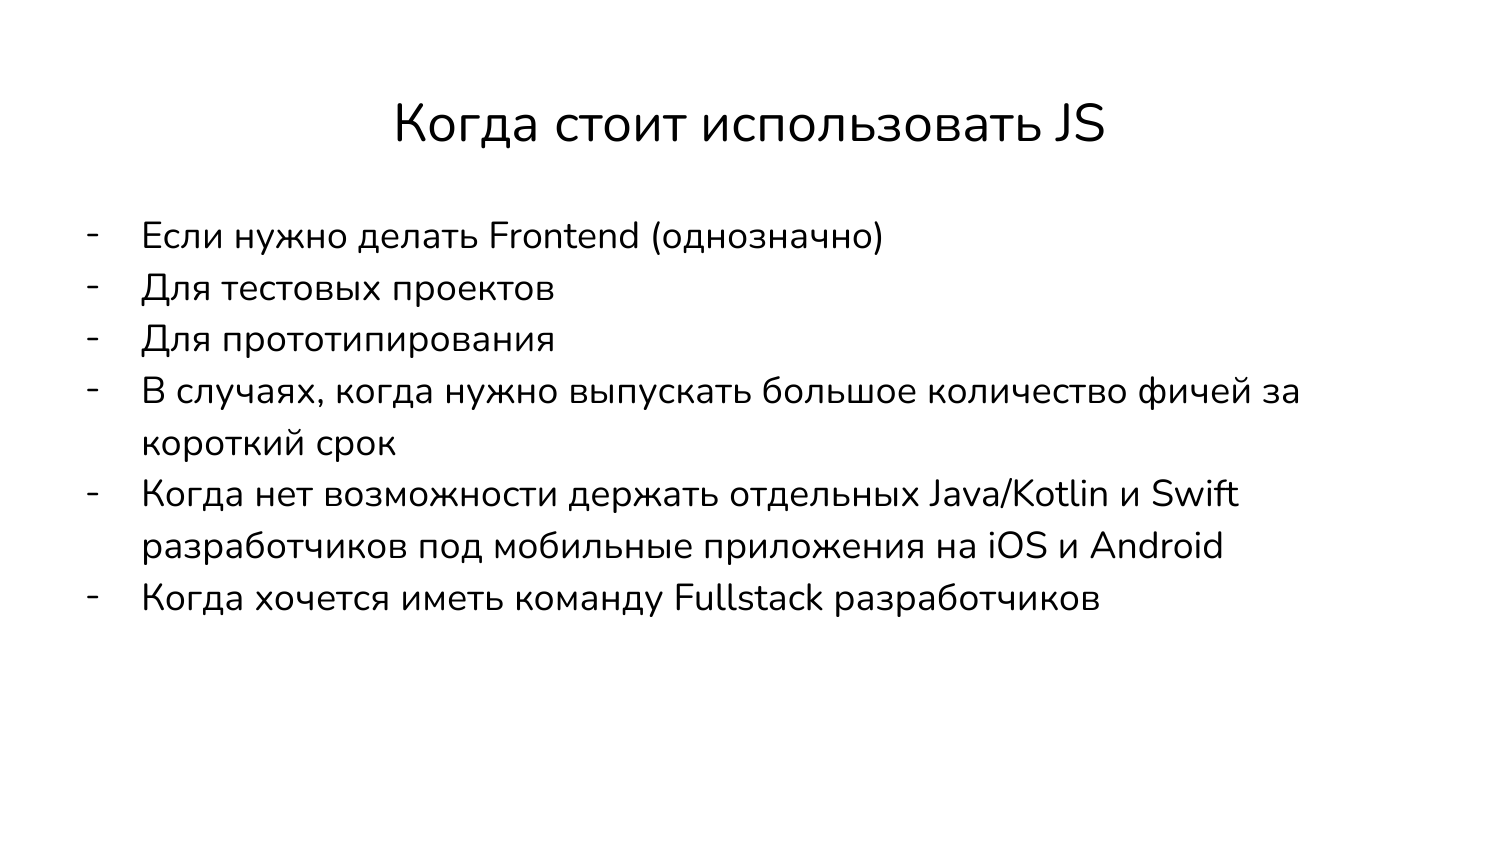

# Когда стоит использовать JS
Если нужно делать Frontend (однозначно)
Для тестовых проектов
Для прототипирования
В случаях, когда нужно выпускать большое количество фичей за короткий срок
Когда нет возможности держать отдельных Java/Kotlin и Swift разработчиков под мобильные приложения на iOS и Android
Когда хочется иметь команду Fullstack разработчиков